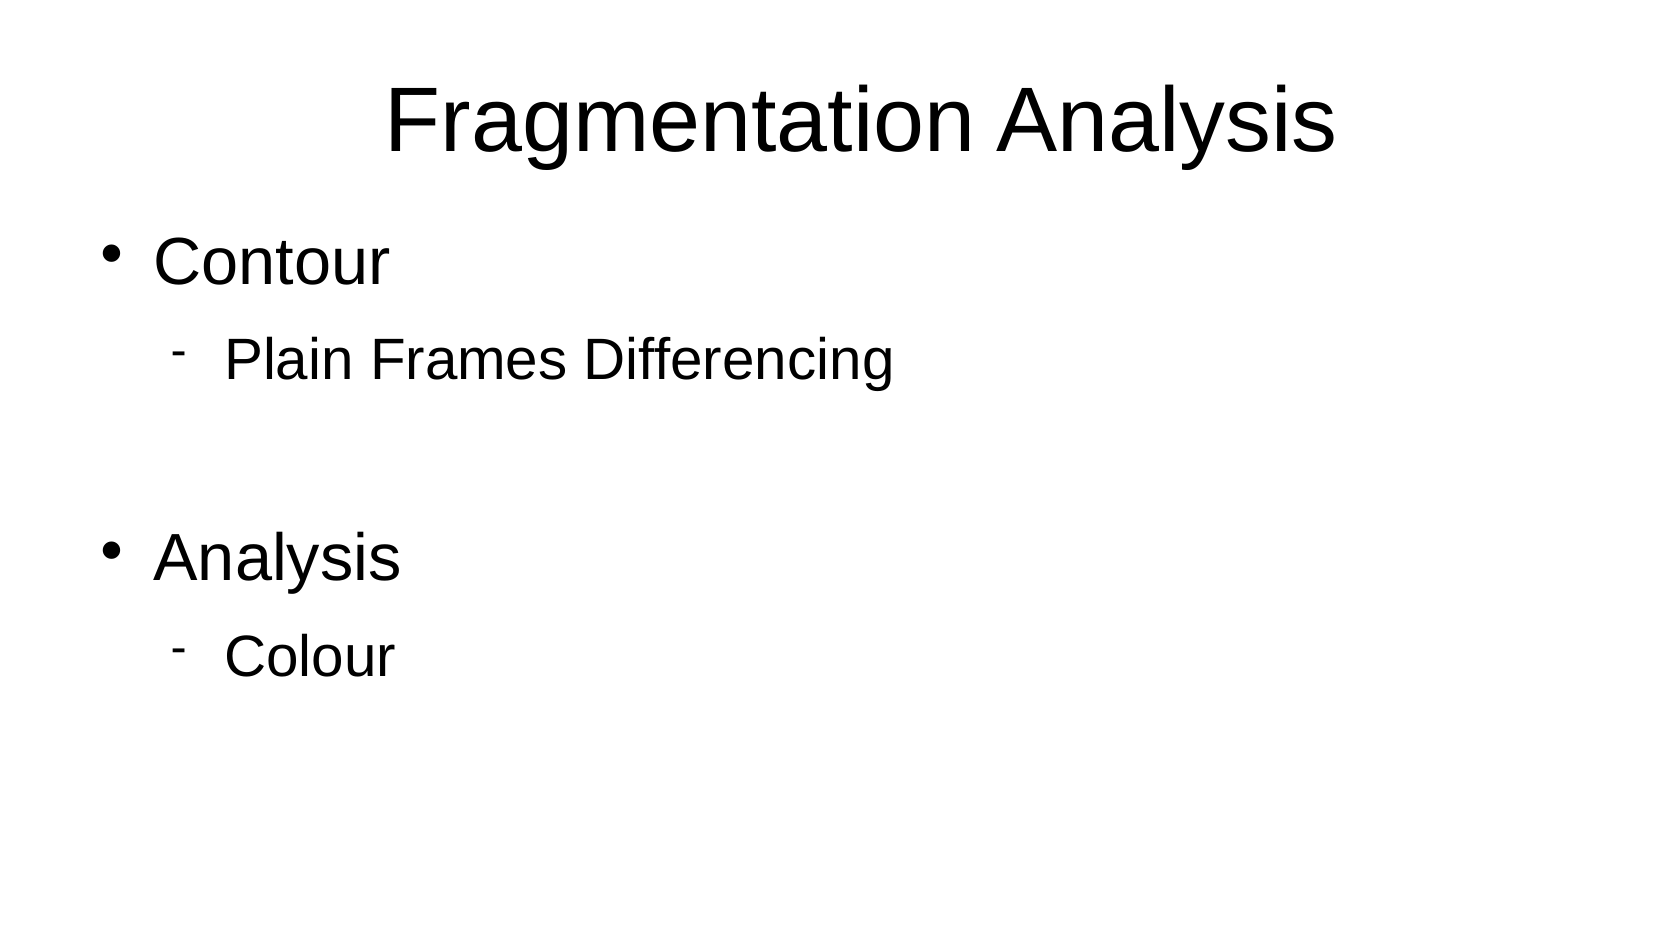

# Fragmentation Analysis
Contour
Plain Frames Differencing

Analysis
Colour